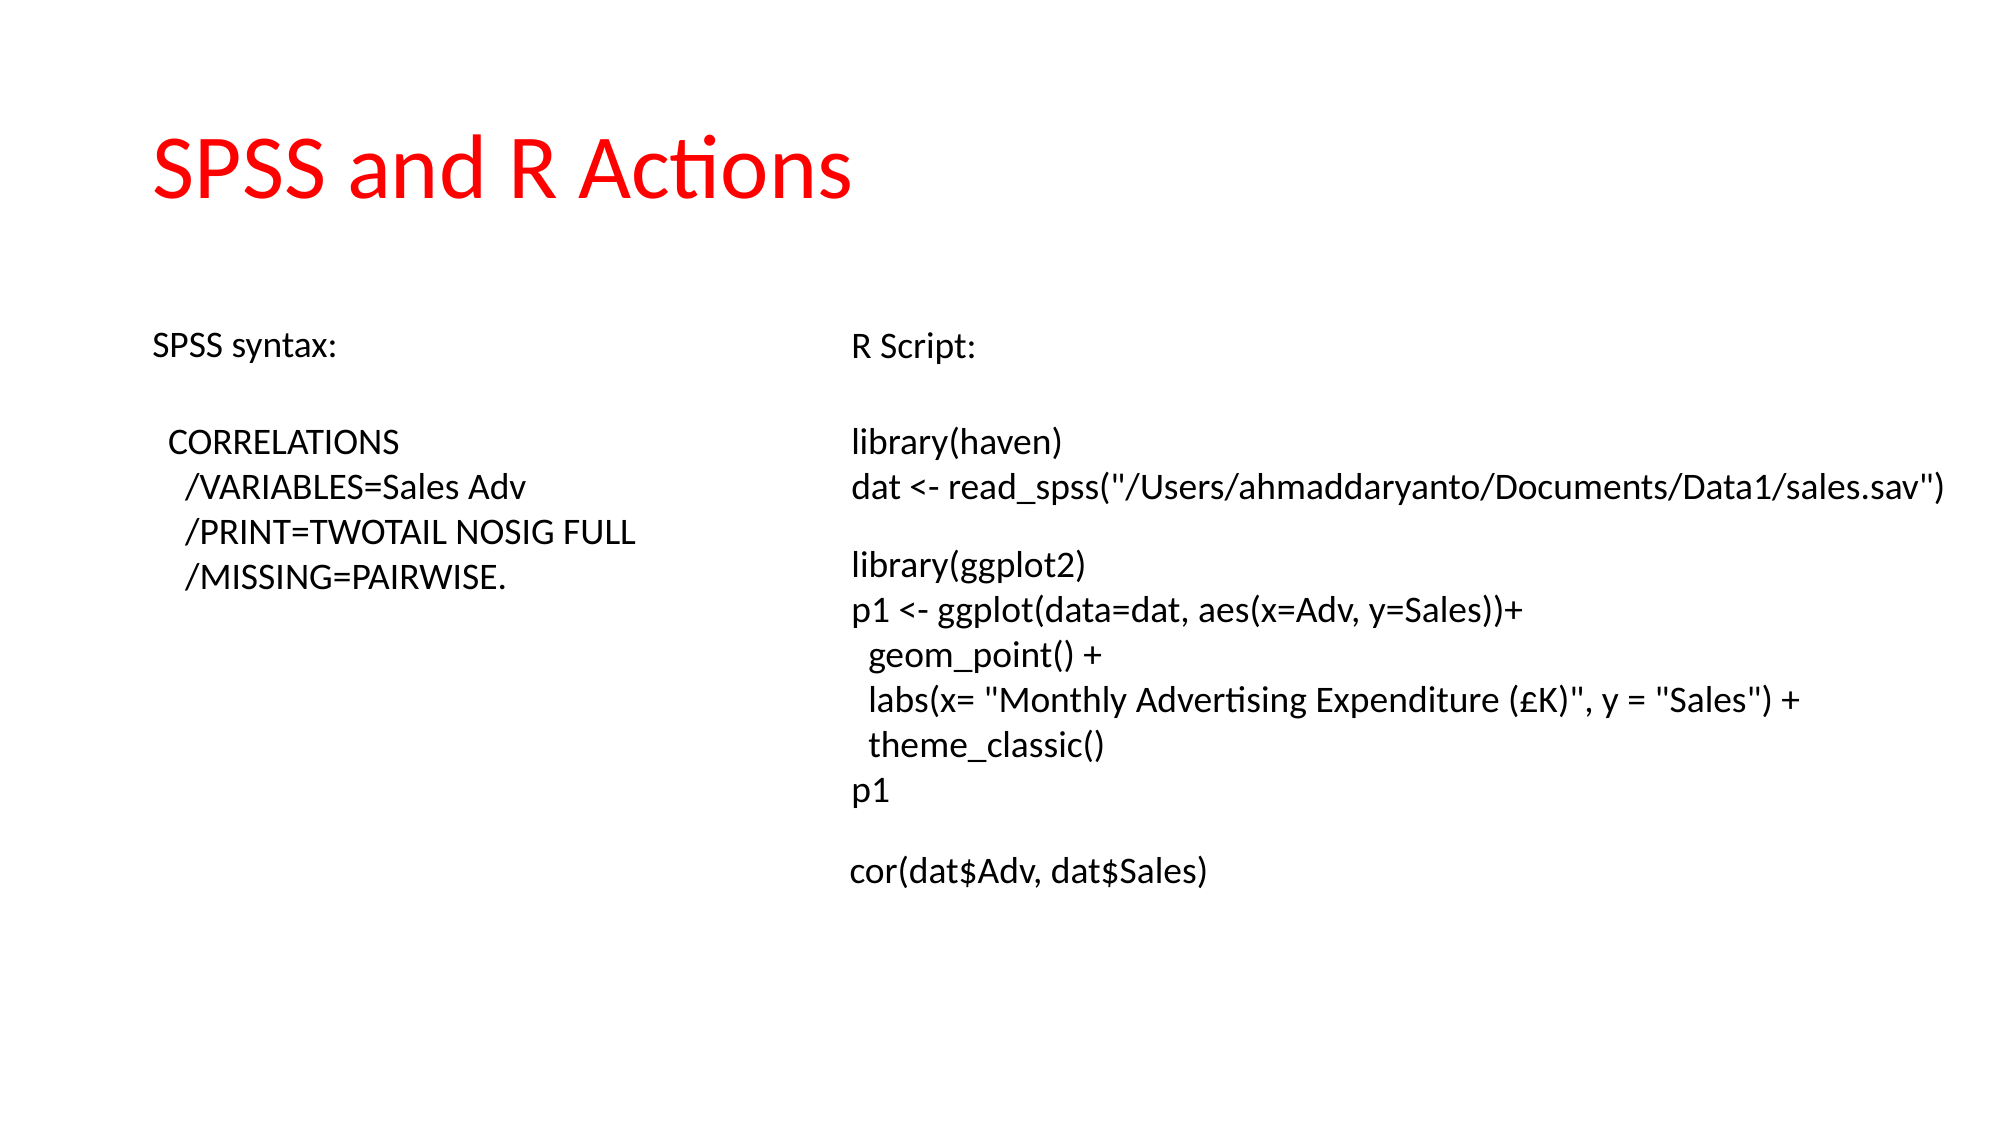

# SPSS and R Actions
SPSS syntax:
R Script:
CORRELATIONS
  /VARIABLES=Sales Adv
  /PRINT=TWOTAIL NOSIG FULL
  /MISSING=PAIRWISE.
library(haven)
dat <- read_spss("/Users/ahmaddaryanto/Documents/Data1/sales.sav")
library(ggplot2)
p1 <- ggplot(data=dat, aes(x=Adv, y=Sales))+
  geom_point() +
  labs(x= "Monthly Advertising Expenditure (£K)", y = "Sales") +
  theme_classic()
p1
 cor(dat$Adv, dat$Sales)